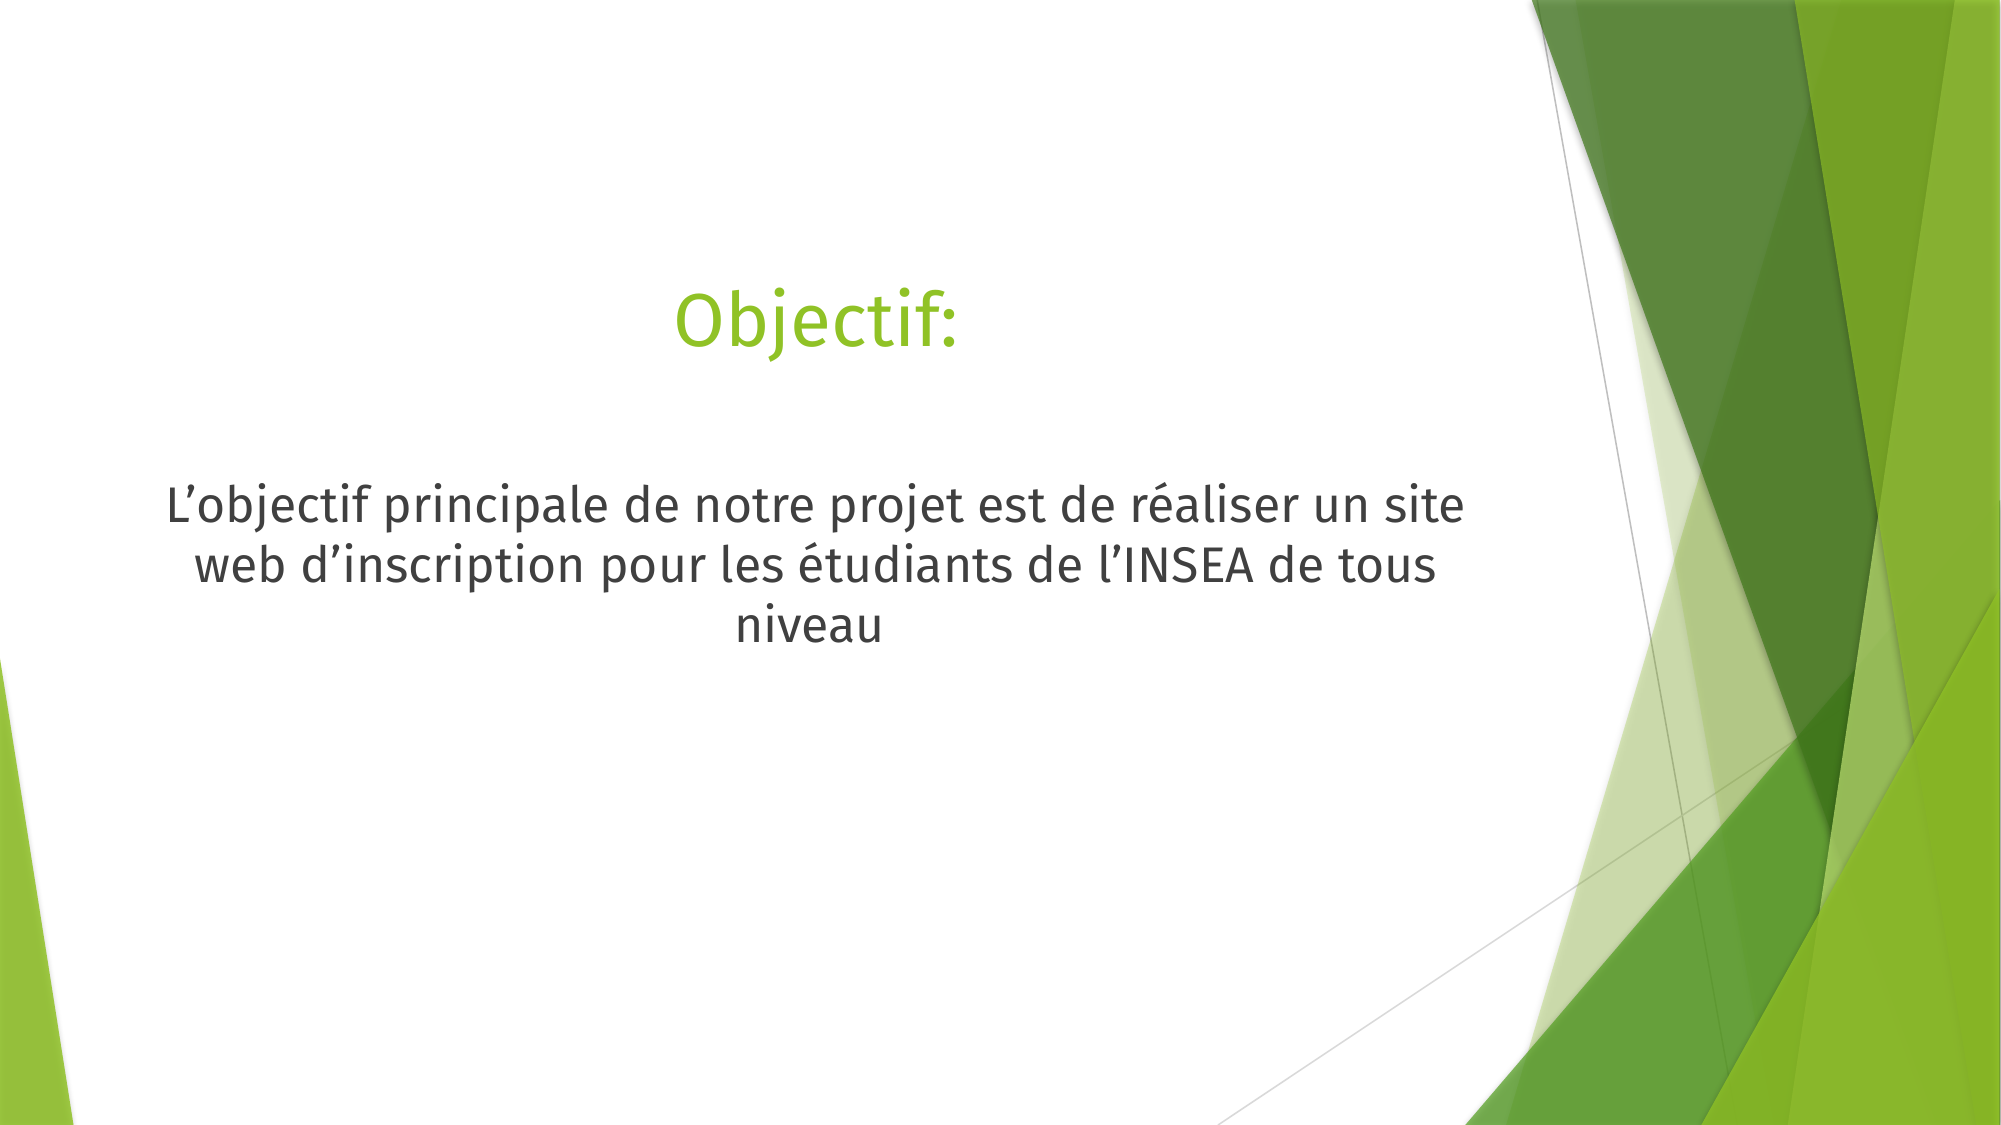

# Objectif:
L’objectif principale de notre projet est de réaliser un site web d’inscription pour les étudiants de l’INSEA de tous niveau